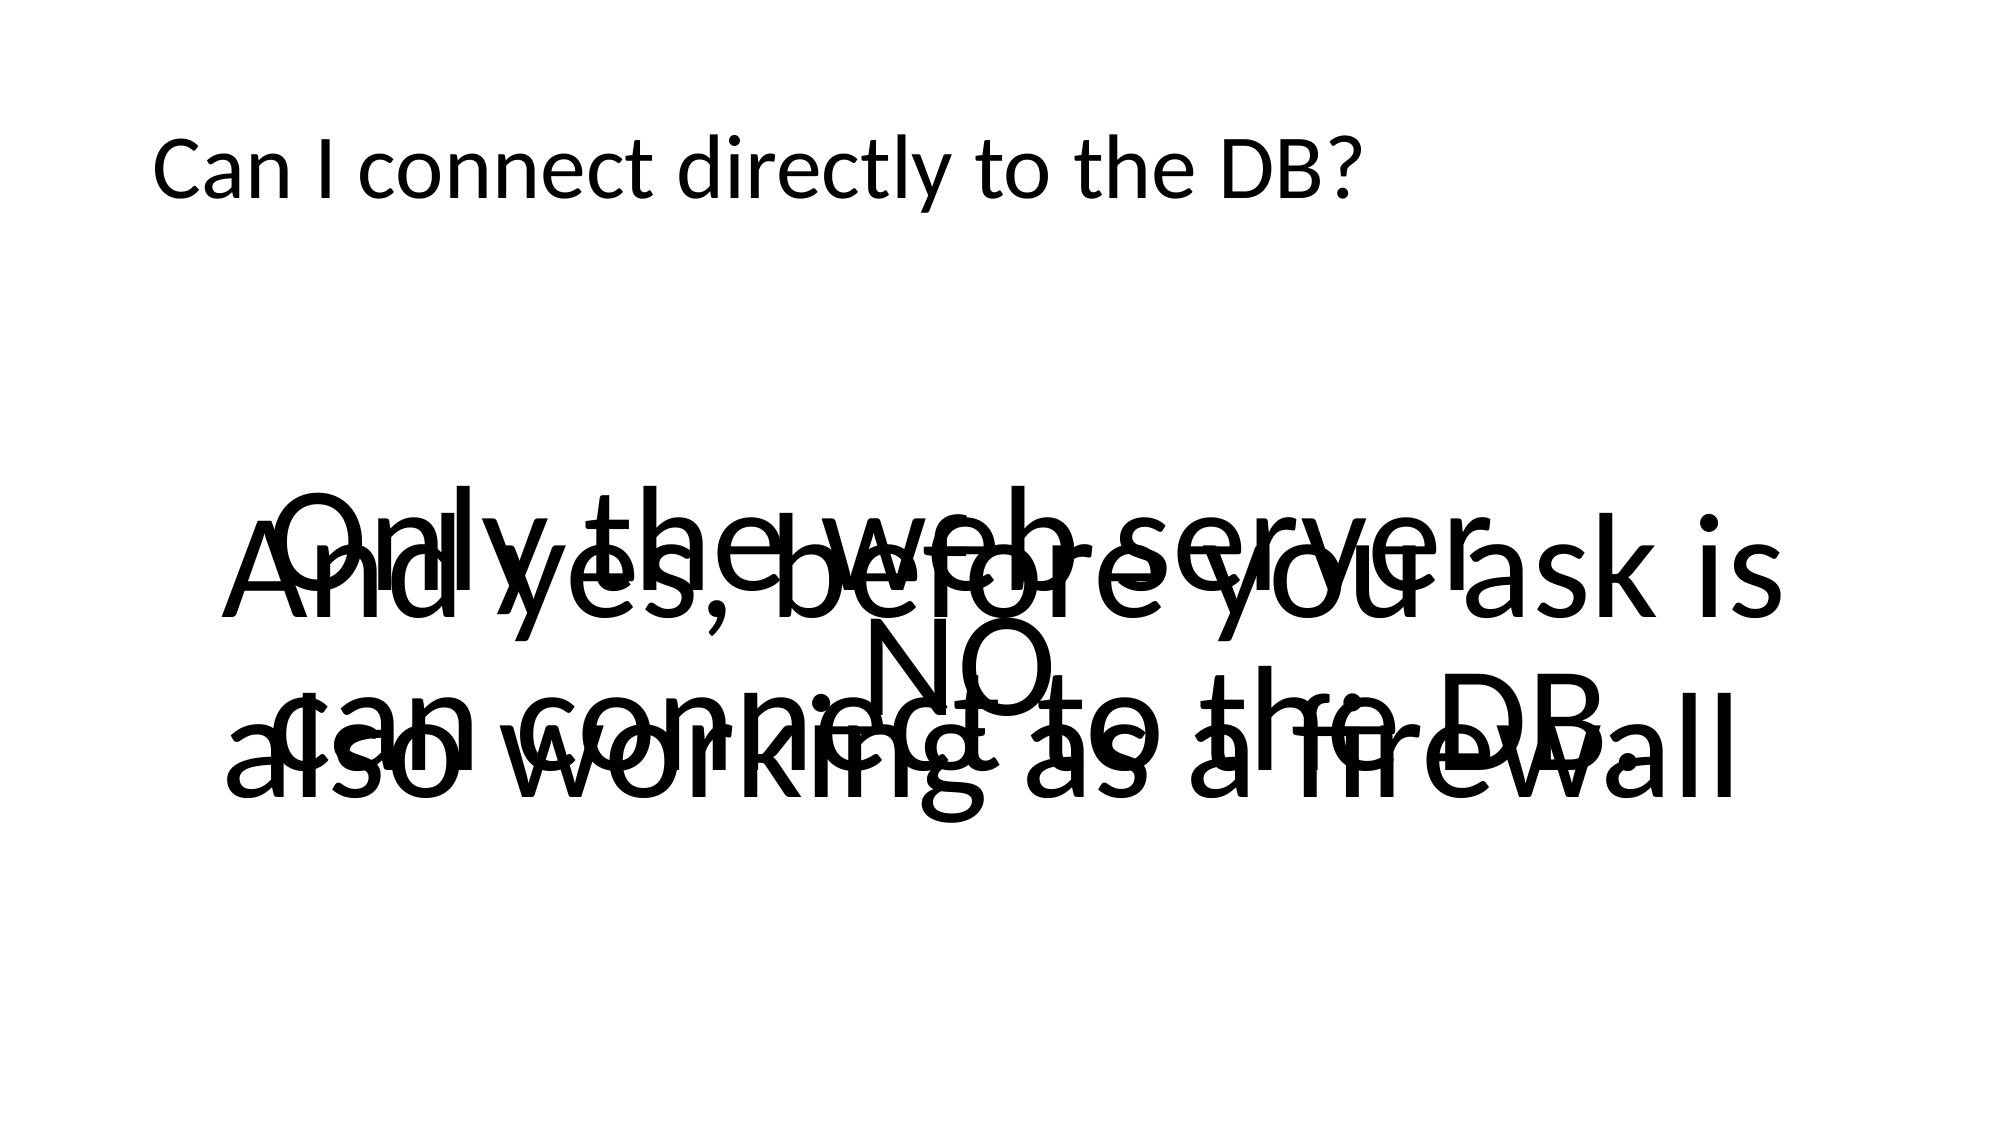

# Can I connect directly to the DB?

Only the web server
can connect to the DB.
And yes, before you ask is
also working as a firewall
NO